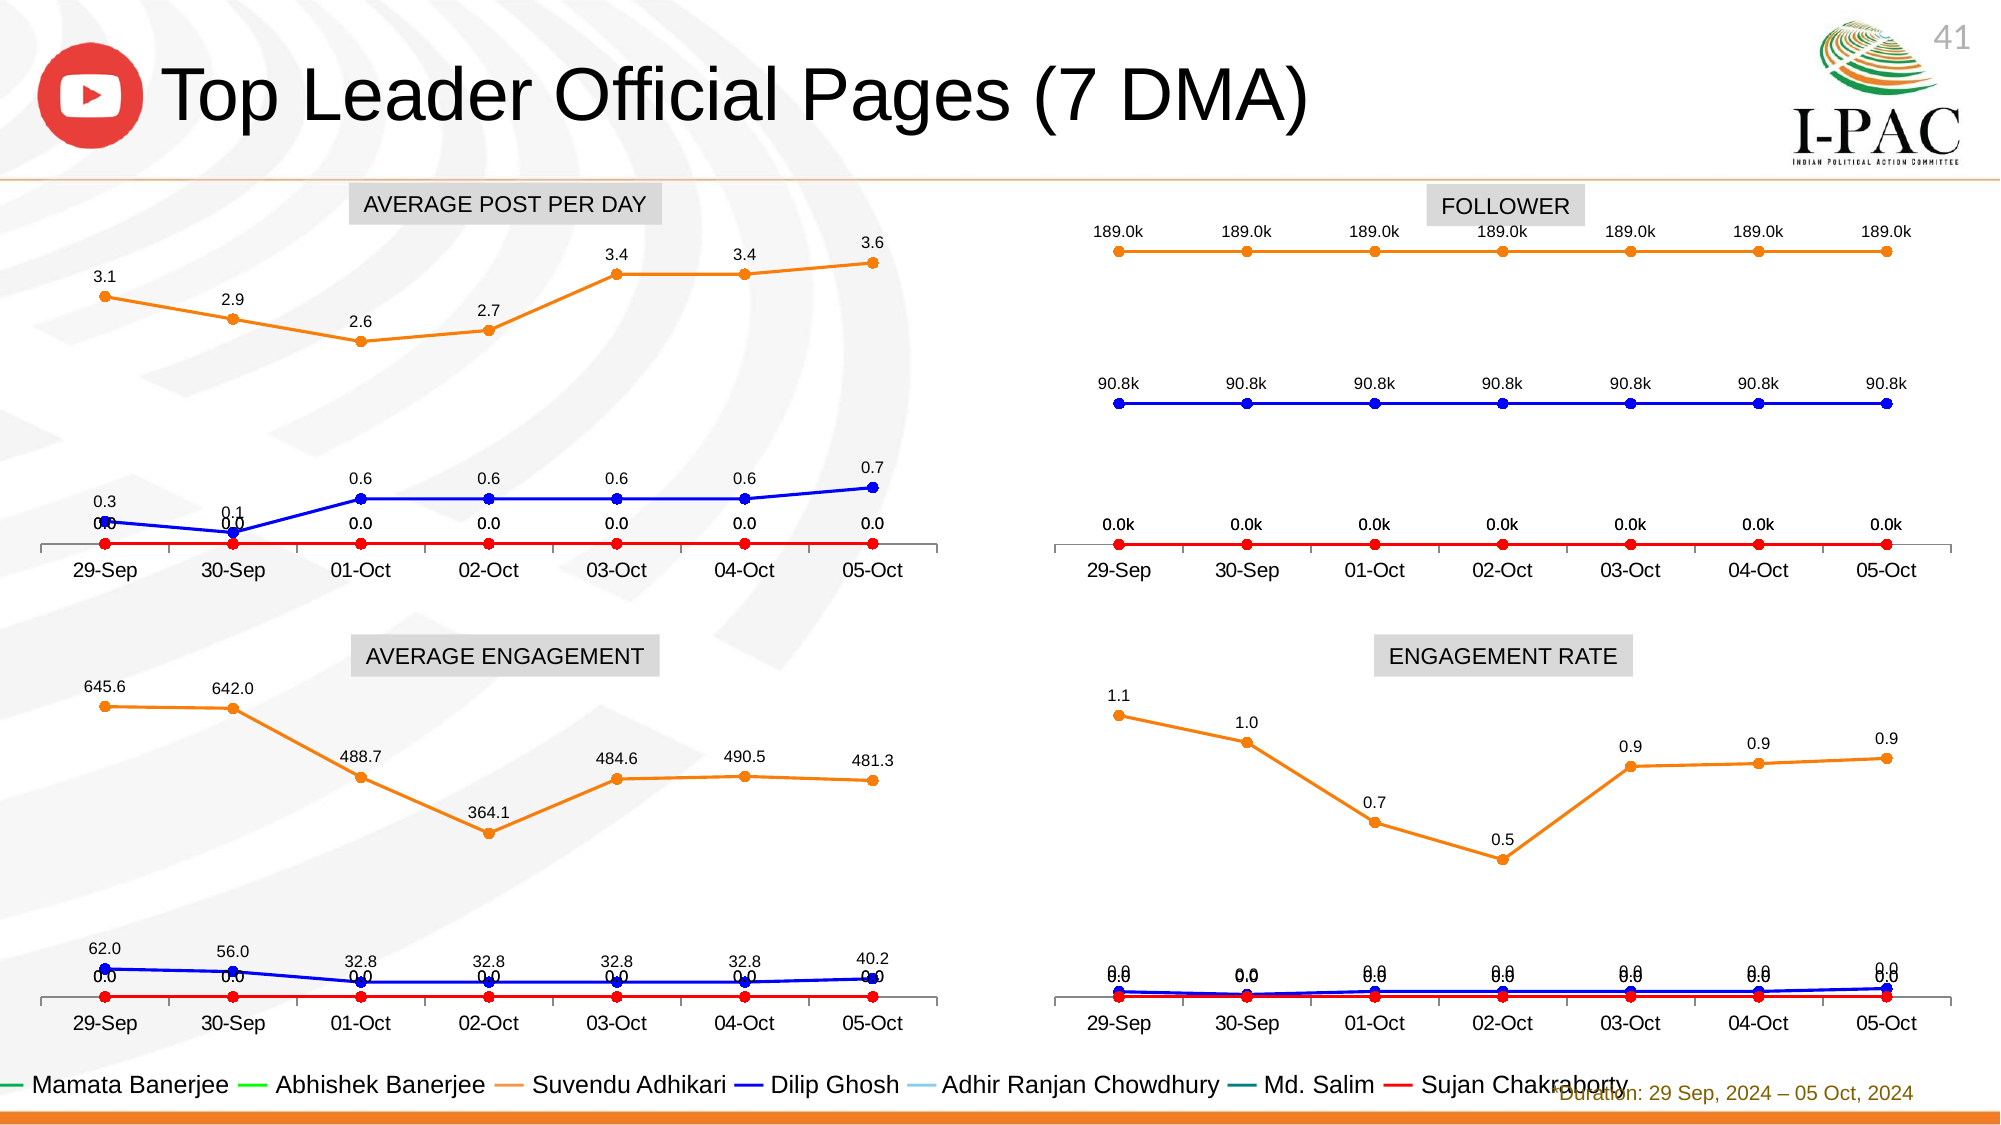

41

# Top Leader Official Pages (7 DMA)
AVERAGE POST PER DAY
FOLLOWER

### Chart

| Category | moving_post_link | moving_post_link | moving_post_link | moving_post_link |
|---|---|---|---|---|
| 29-Sep | 0.0 | 3.142857142857143 | 0.2857142857142857 | 0.0 |
| 30-Sep | 0.0 | 2.857142857142857 | 0.1428571428571428 | 0.0 |
| 01-Oct | 0.0 | 2.571428571428572 | 0.5714285714285714 | 0.0 |
| 02-Oct | 0.0 | 2.714285714285714 | 0.5714285714285714 | 0.0 |
| 03-Oct | 0.0 | 3.428571428571428 | 0.5714285714285714 | 0.0 |
| 04-Oct | 0.0 | 3.428571428571428 | 0.5714285714285714 | 0.0 |
| 05-Oct | 0.0 | 3.571428571428572 | 0.7142857142857143 | 0.0 |

### Chart

| Category | followers | followers | followers | followers |
|---|---|---|---|---|
| 29-Sep | 0.0 | 189000.0 | 90800.0 | 0.0 |
| 30-Sep | 0.0 | 189000.0 | 90800.0 | 0.0 |
| 01-Oct | 0.0 | 189000.0 | 90800.0 | 0.0 |
| 02-Oct | 0.0 | 189000.0 | 90800.0 | 0.0 |
| 03-Oct | 0.0 | 189000.0 | 90800.0 | 0.0 |
| 04-Oct | 0.0 | 189000.0 | 90800.0 | 0.0 |
| 05-Oct | 0.0 | 189000.0 | 90800.0 | 0.0 |
AVERAGE ENGAGEMENT
ENGAGEMENT RATE

### Chart

| Category | average_engagement | average_engagement | average_engagement | average_engagement |
|---|---|---|---|---|
| 29-Sep | 0.0 | 645.6363636363636 | 62.0 | 0.0 |
| 30-Sep | 0.0 | 642.0 | 56.0 | 0.0 |
| 01-Oct | 0.0 | 488.7222222222222 | 32.75 | 0.0 |
| 02-Oct | 0.0 | 364.0526315789473 | 32.75 | 0.0 |
| 03-Oct | 0.0 | 484.5833333333333 | 32.75 | 0.0 |
| 04-Oct | 0.0 | 490.5 | 32.75 | 0.0 |
| 05-Oct | 0.0 | 481.32 | 40.2 | 0.0 |

### Chart

| Category | engagement_rate | engagement_rate | engagement_rate | engagement_rate |
|---|---|---|---|---|
| 29-Sep | 0.0 | 1.073620559334845 | 0.01950912523599748 | 0.0 |
| 30-Sep | 0.0 | 0.9705215419501133 | 0.00881057268722467 | 0.0 |
| 01-Oct | 0.0 | 0.6649281934996221 | 0.02061044682190056 | 0.0 |
| 02-Oct | 0.0 | 0.5228269085411942 | 0.02061044682190056 | 0.0 |
| 03-Oct | 0.0 | 0.8790627362055934 | 0.02061044682190056 | 0.0 |
| 04-Oct | 0.0 | 0.889795918367347 | 0.02061044682190056 | 0.0 |
| 05-Oct | 0.0 | 0.9095238095238095 | 0.03162366268093141 | 0.0 |
*Duration: 29 Sep, 2024 – 05 Oct, 2024
 — Mamata Banerjee — Abhishek Banerjee — Suvendu Adhikari — Dilip Ghosh — Adhir Ranjan Chowdhury — Md. Salim — Sujan Chakraborty